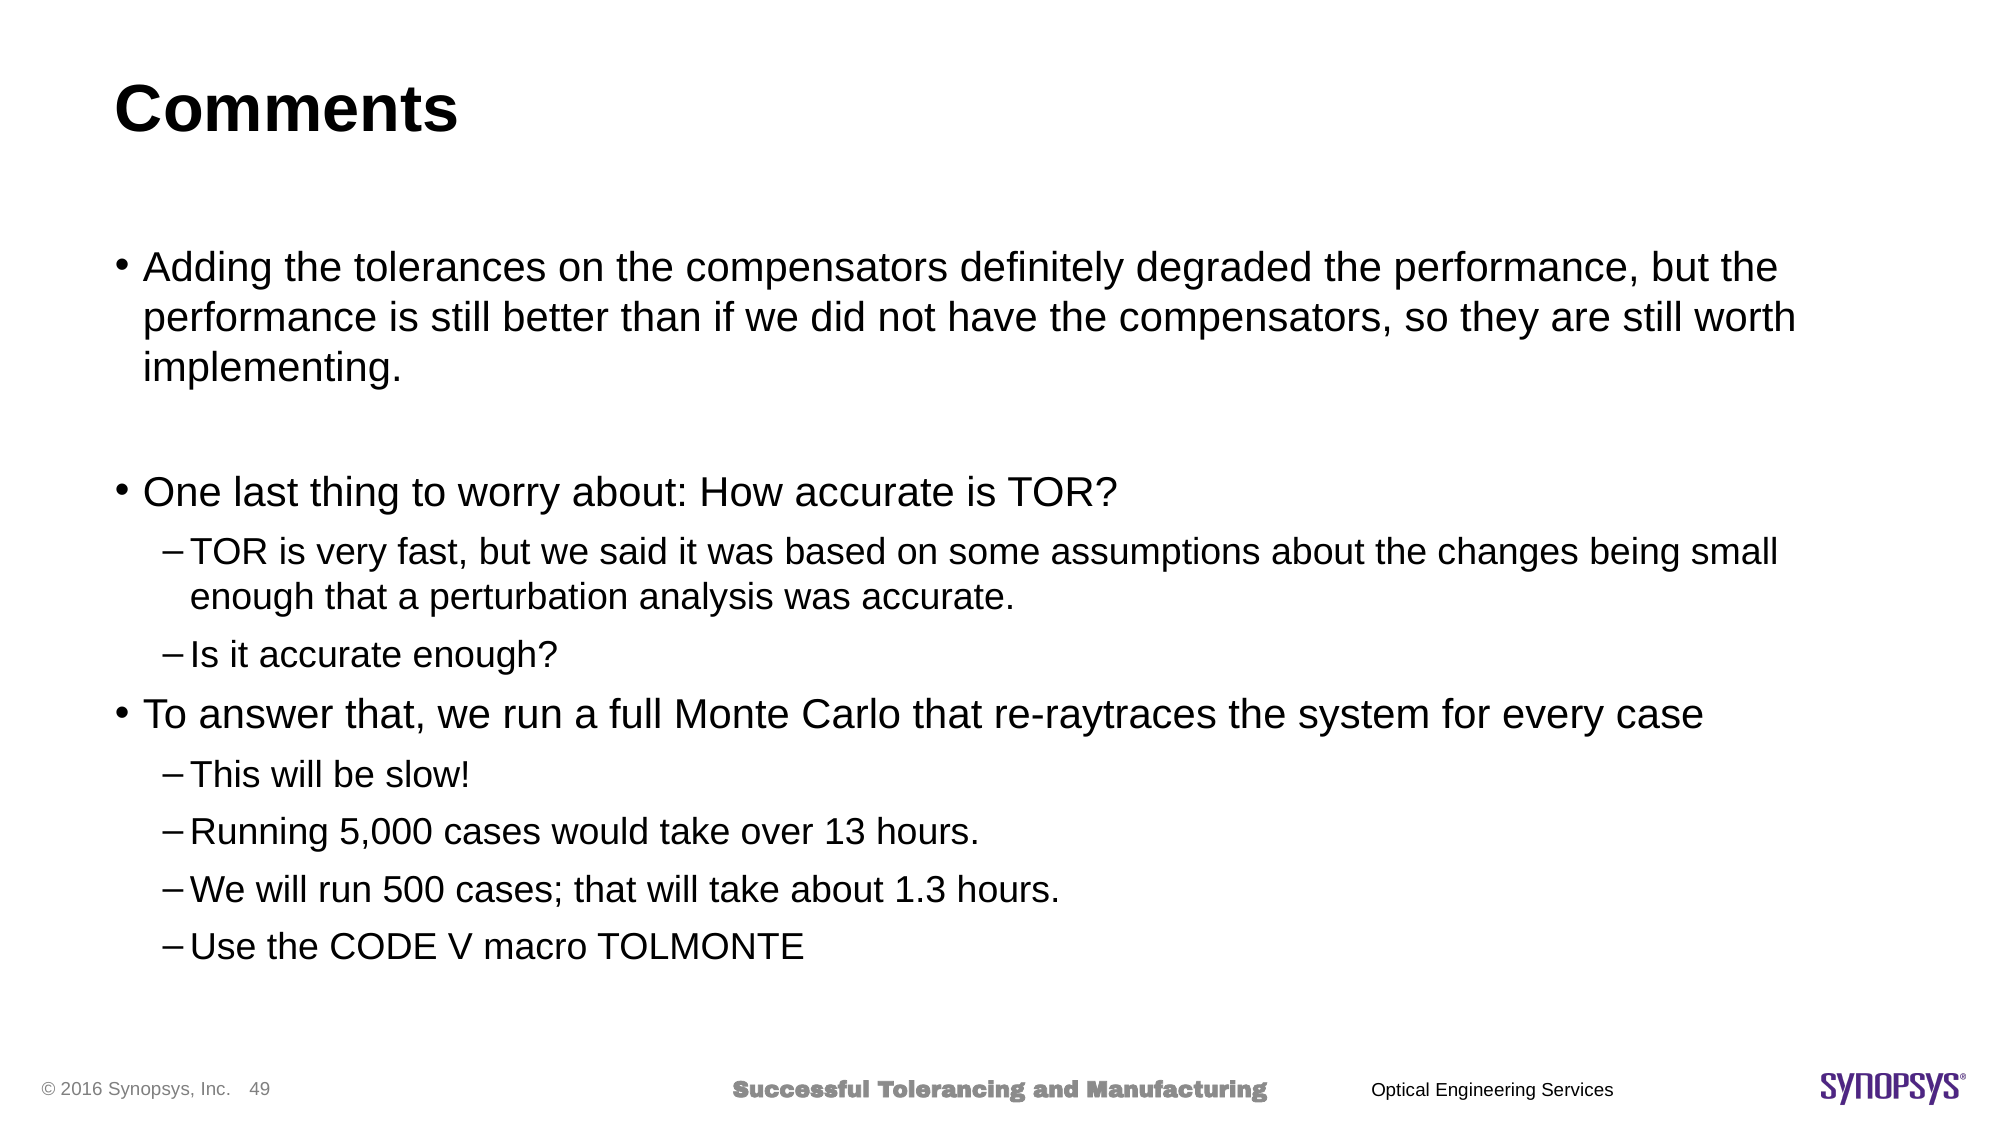

# Comments
Adding the tolerances on the compensators definitely degraded the performance, but the performance is still better than if we did not have the compensators, so they are still worth implementing.

One last thing to worry about: How accurate is TOR?
TOR is very fast, but we said it was based on some assumptions about the changes being small enough that a perturbation analysis was accurate.
Is it accurate enough?
To answer that, we run a full Monte Carlo that re-raytraces the system for every case
This will be slow!
Running 5,000 cases would take over 13 hours.
We will run 500 cases; that will take about 1.3 hours.
Use the CODE V macro TOLMONTE

Successful Tolerancing and Manufacturing